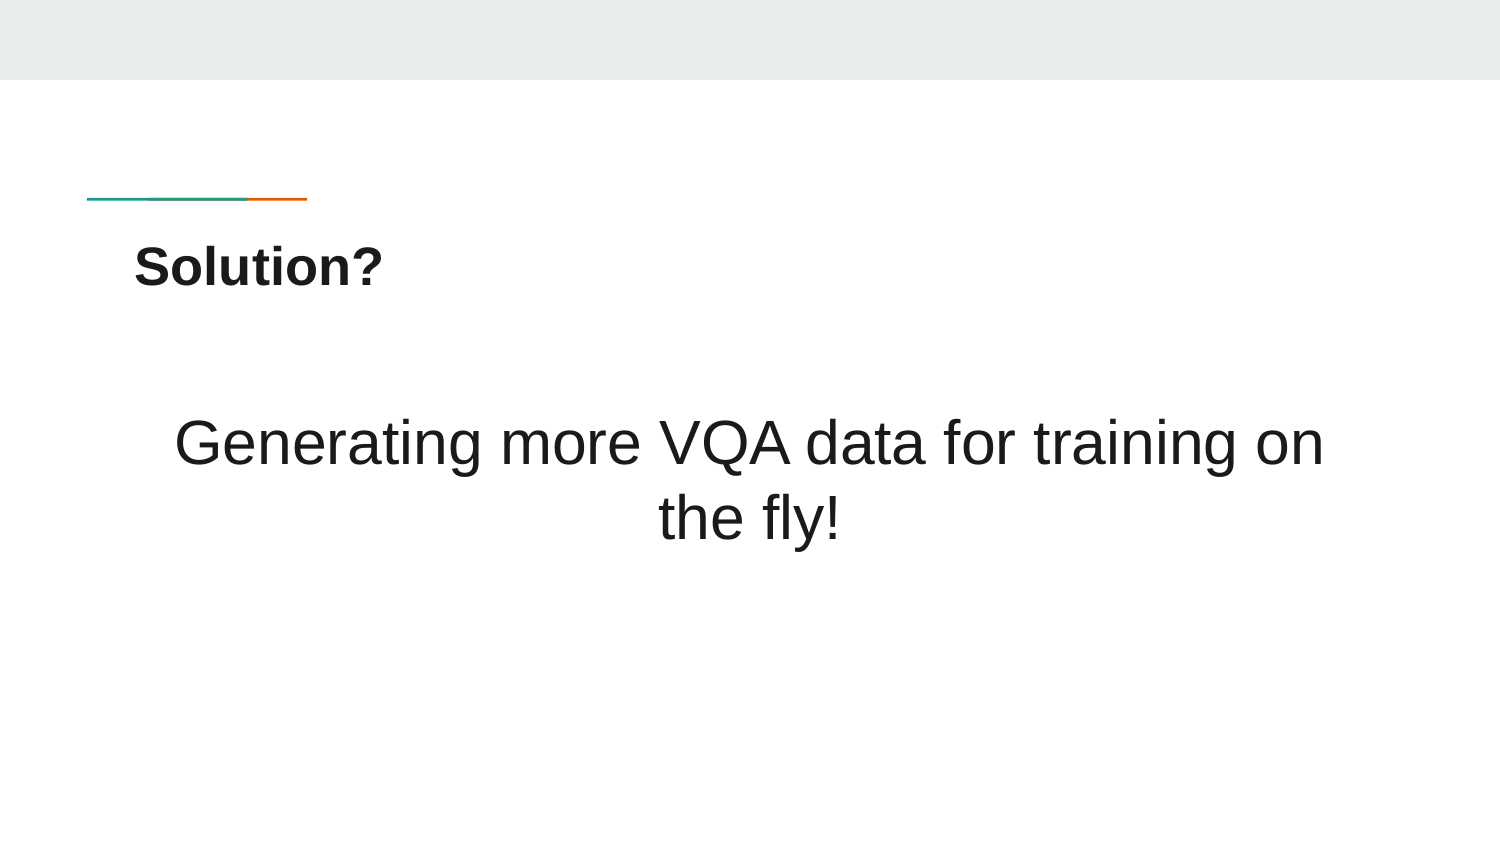

# Solution?

Generating more VQA data for training on the fly!